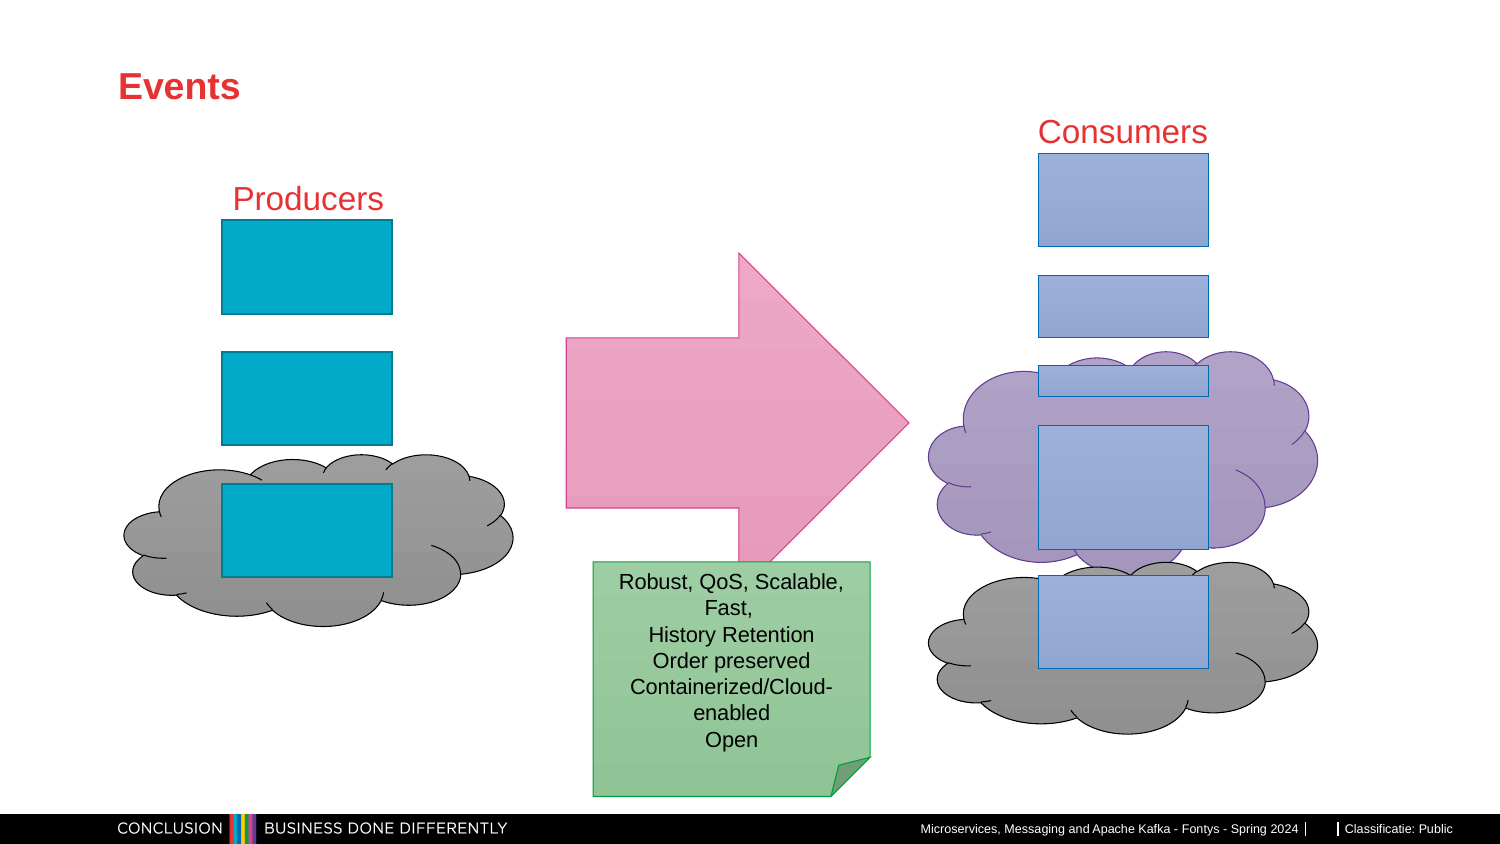

# Events
Consumers

Producers

Robust, QoS, Scalable, Fast,
History Retention
Order preserved
Containerized/Cloud-enabled
Open

Microservices, Messaging and Apache Kafka - Fontys - Spring 2024